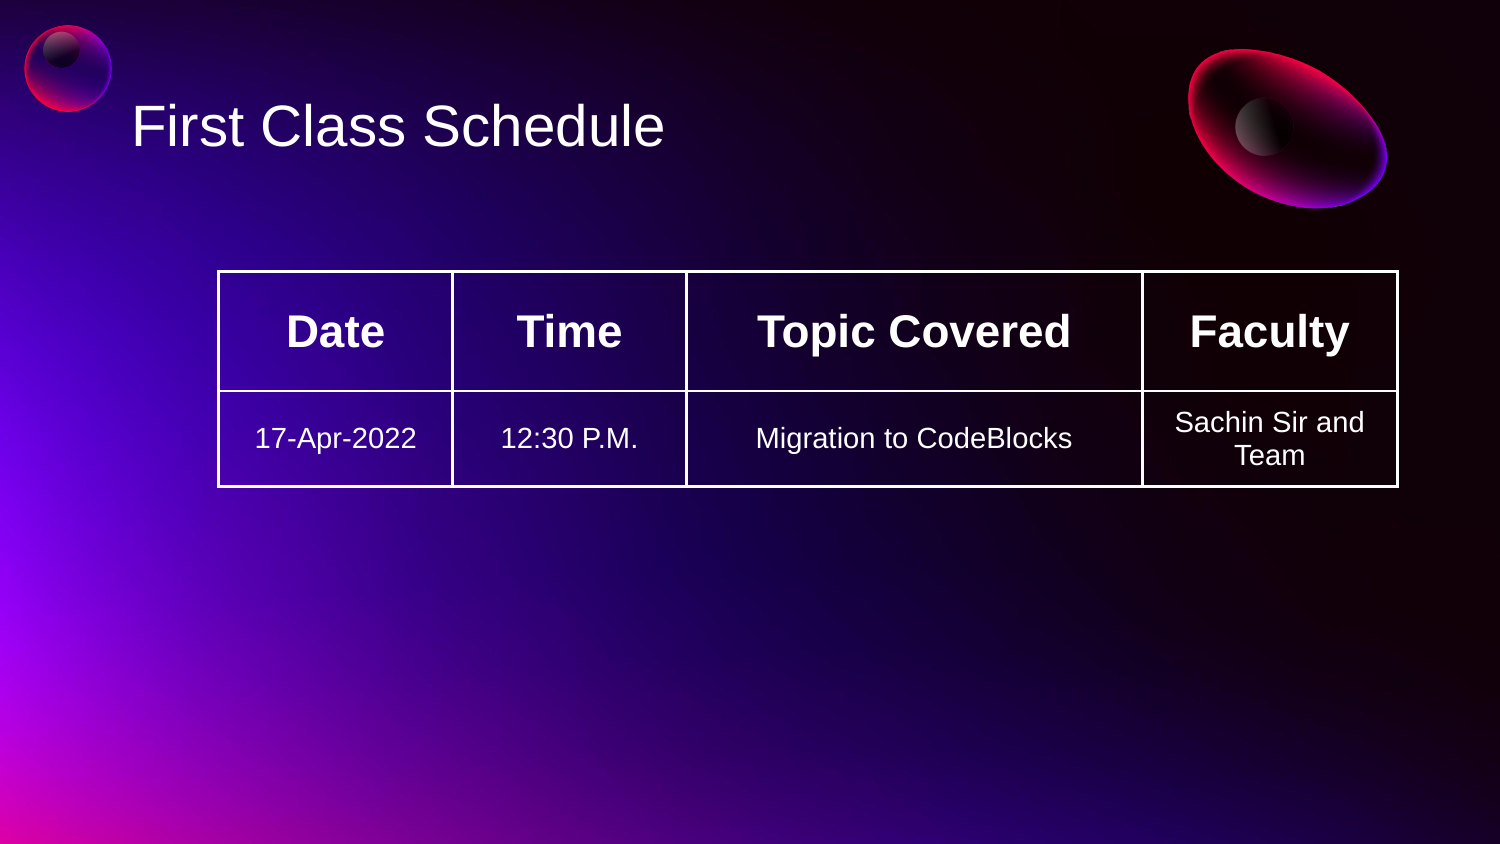

# First Class Schedule
| Date | Time | Topic Covered | Faculty |
| --- | --- | --- | --- |
| 17-Apr-2022 | 12:30 P.M. | Migration to CodeBlocks | Sachin Sir and Team |